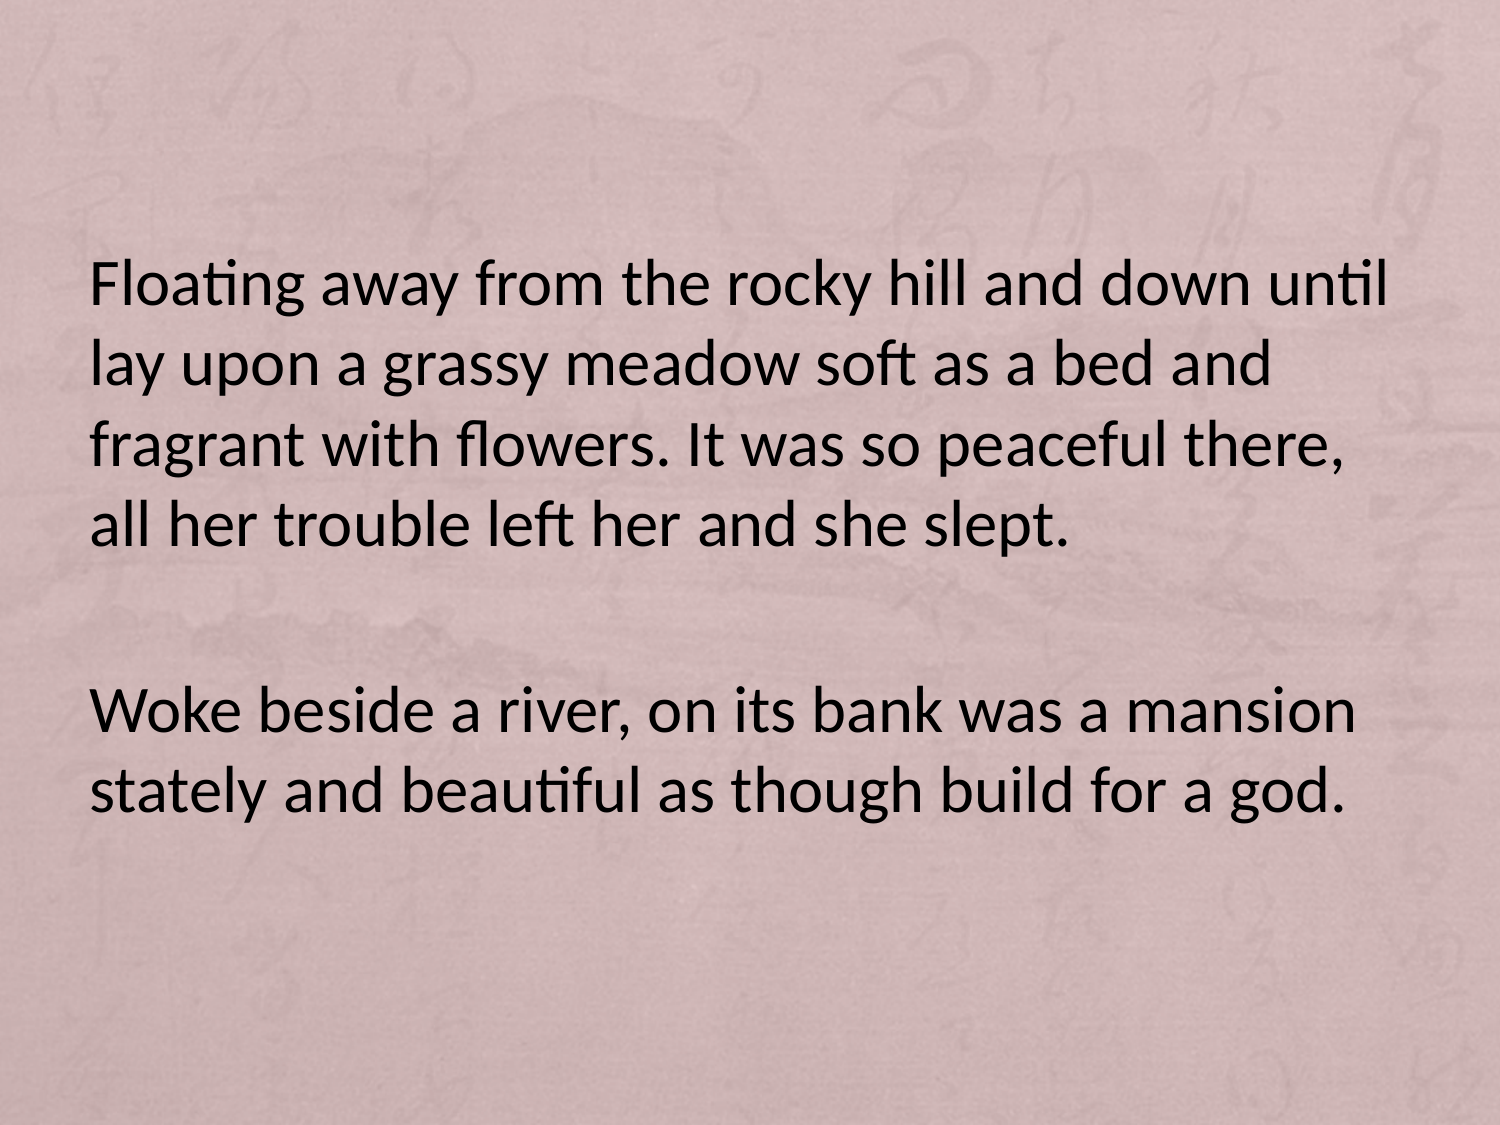

Floating away from the rocky hill and down until lay upon a grassy meadow soft as a bed and fragrant with flowers. It was so peaceful there, all her trouble left her and she slept.

Woke beside a river, on its bank was a mansion stately and beautiful as though build for a god.